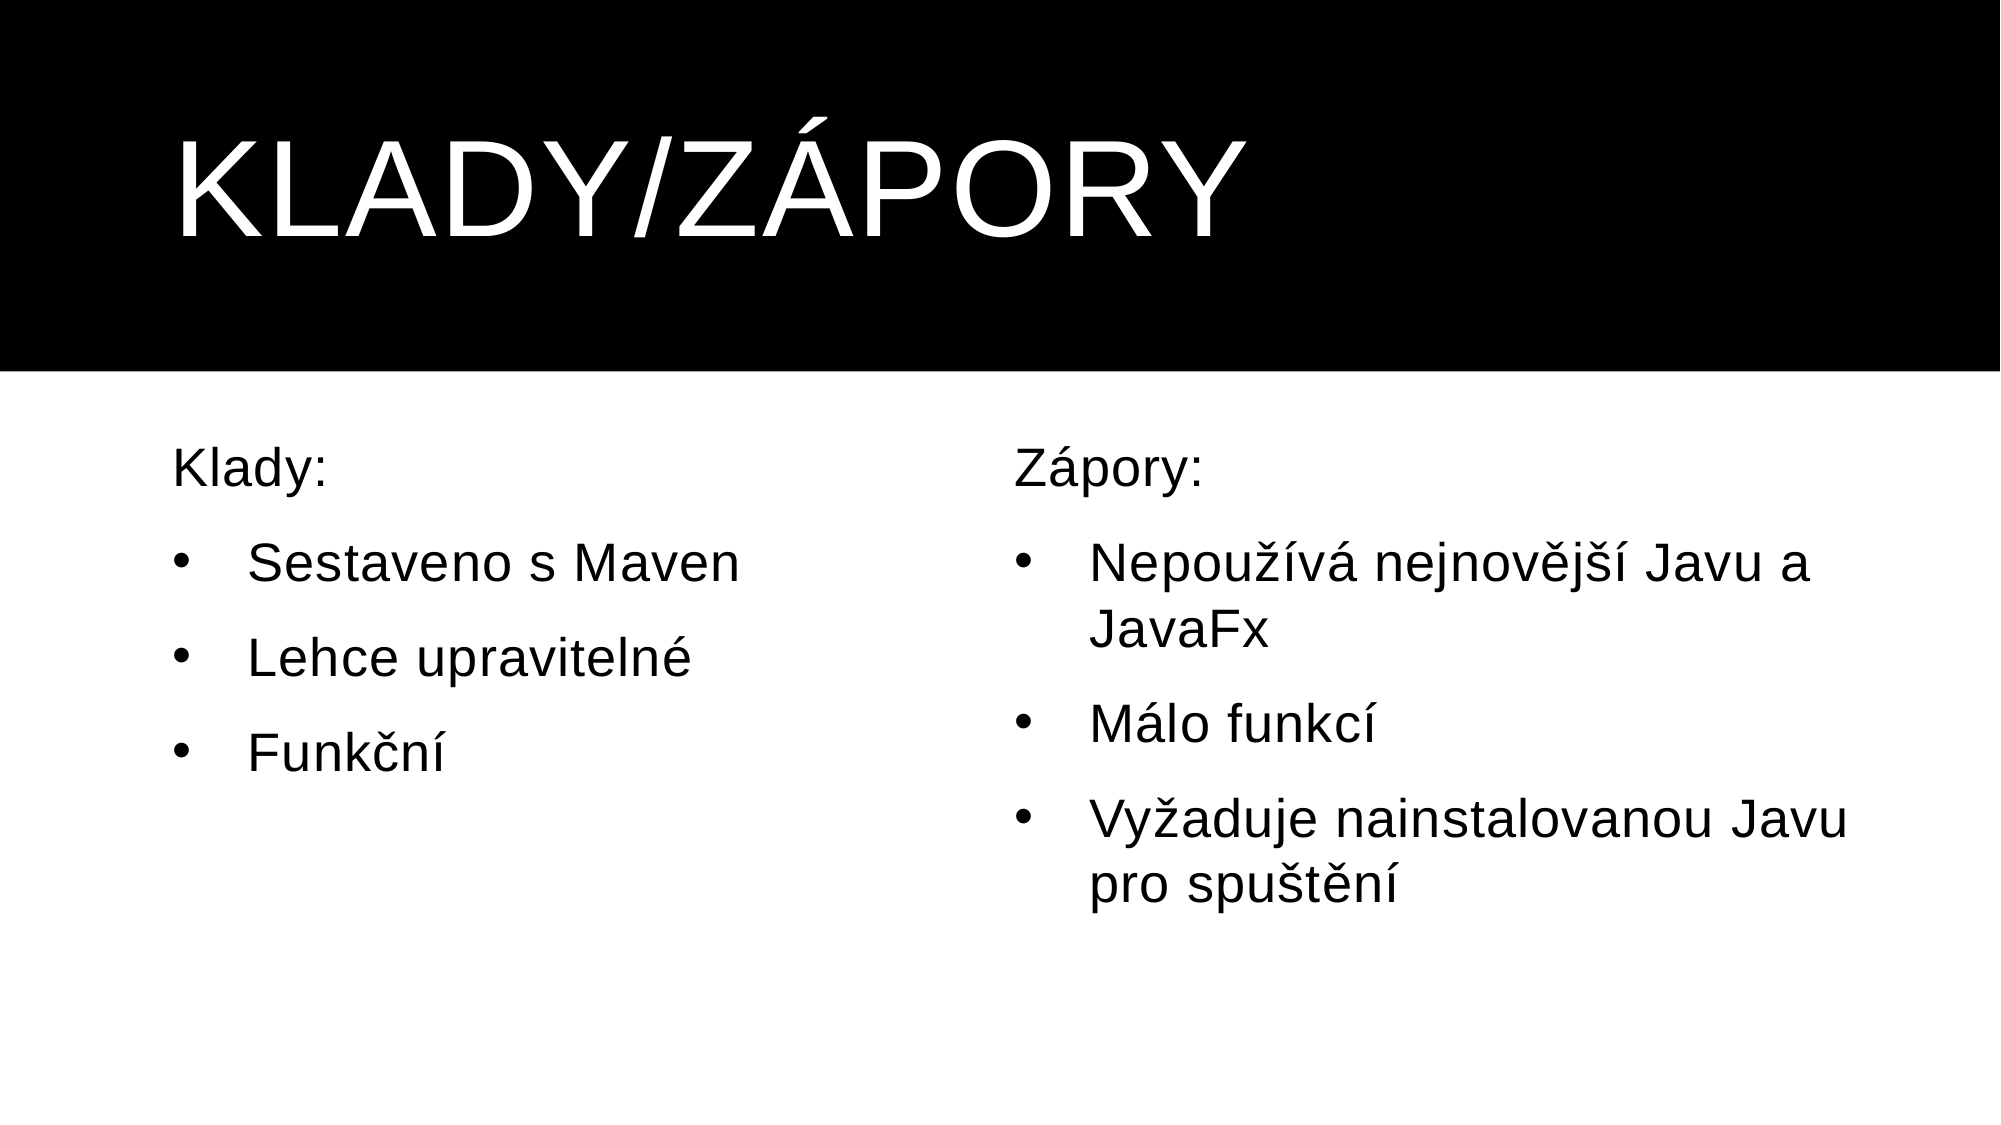

# Klady/Zápory
Klady:
Sestaveno s Maven
Lehce upravitelné
Funkční

Zápory:
Nepoužívá nejnovější Javu a JavaFx
Málo funkcí
Vyžaduje nainstalovanou Javu pro spuštění